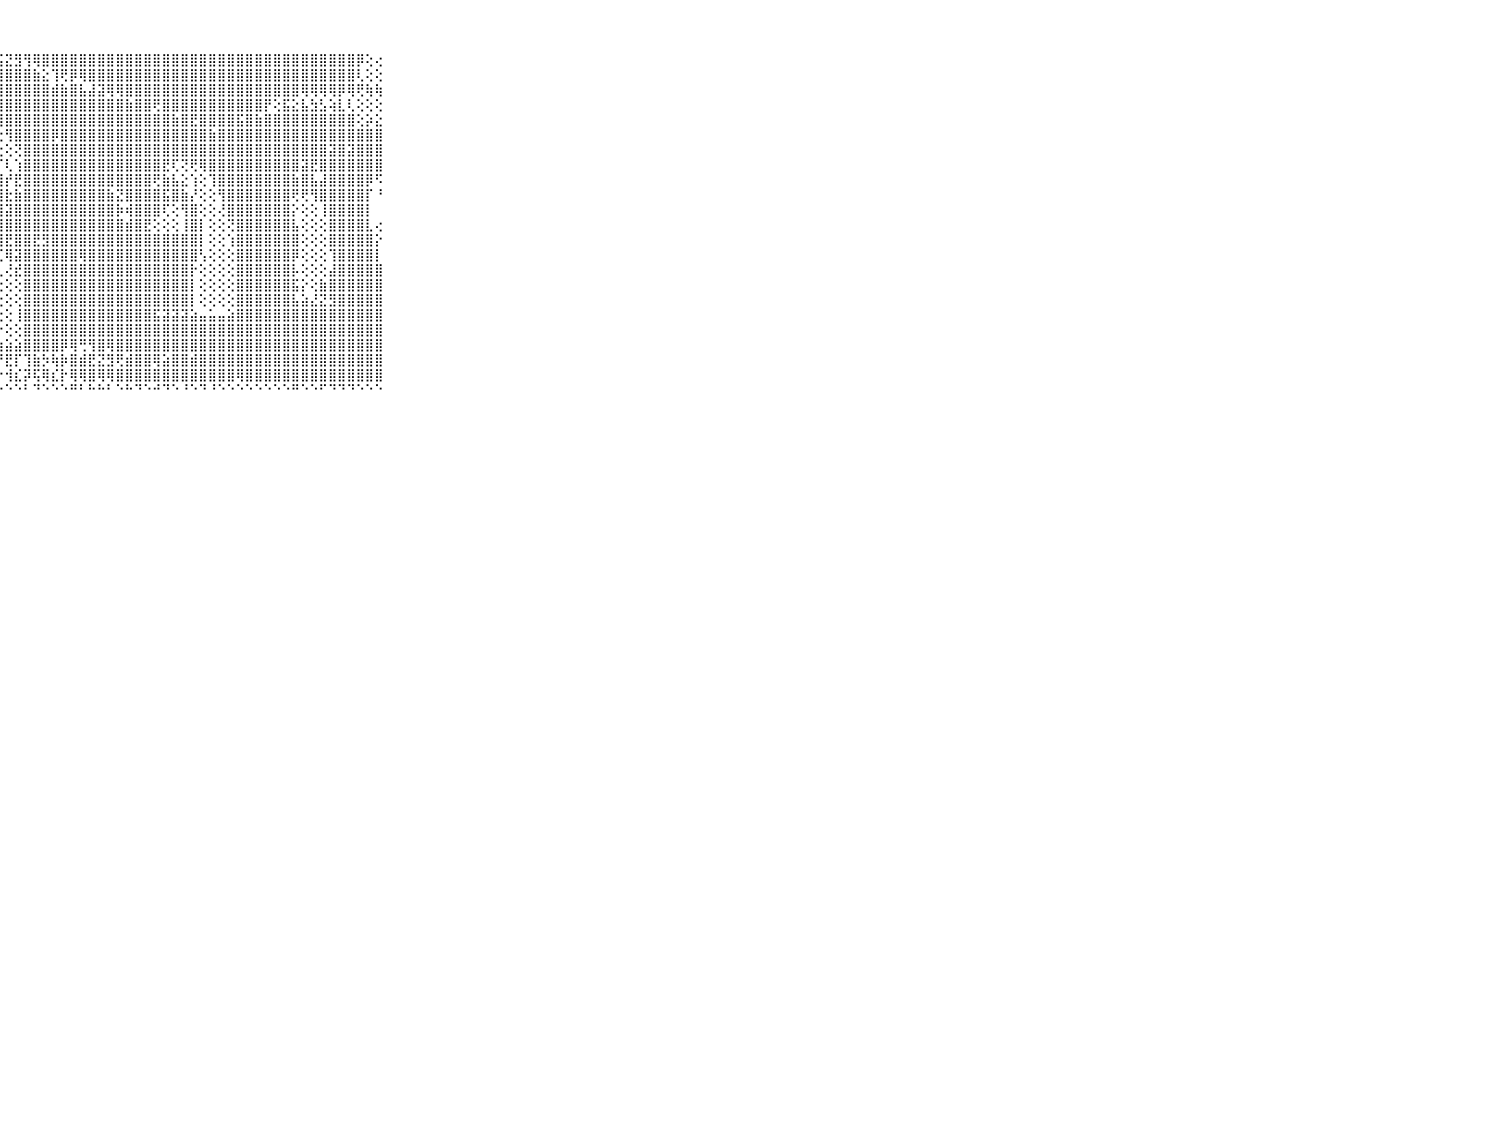

⠀⠀⠀⠀⠀⠀⠀⠀⠀⠀⠀⣞⣟⣿⣻⣿⣿⣾⣿⣗⣿⣿⣿⣾⣿⣷⣵⣯⣝⣻⢻⢿⣿⣿⣿⣿⣿⣿⣿⣿⣿⣿⣿⣿⣿⣿⣿⣿⣿⣿⣿⣿⣿⣿⣿⣿⣿⣿⣿⣿⣿⣿⣿⣿⣿⣿⡿⢕⢔⠀⠀⠀⠀⠀⠀⠀⠀⠀⠀⠀⠀
⠀⠀⠀⠀⠀⠀⠀⠀⠀⠀⠀⣜⣿⣾⢿⣿⣿⣿⣿⣿⣿⣿⣿⣿⣿⣿⣯⣿⣿⣿⣿⣷⣕⢹⢟⡿⢿⣿⣿⣿⣿⣿⣿⣿⣿⣿⣿⣿⣿⣿⣿⣿⣿⣿⣿⣿⣿⣿⣿⣿⣿⣿⣿⣿⣿⣿⢇⢕⢕⠀⠀⠀⠀⠀⠀⠀⠀⠀⠀⠀⠀
⠀⠀⠀⠀⠀⠀⠀⠀⠀⠀⠀⢷⣿⣿⣿⣟⣿⣿⣻⣿⣿⣿⣿⣿⣿⣿⣿⣿⣿⣿⣿⣿⣿⣾⣷⣿⣧⣼⣽⢿⢿⣿⣿⣿⣿⣿⣿⣿⣿⣿⣿⣿⣿⣿⣿⣿⣿⣿⣿⣿⢿⢿⢿⢿⡿⢿⢟⢷⢷⠀⠀⠀⠀⠀⠀⠀⠀⠀⠀⠀⠀
⠀⠀⠀⠀⠀⠀⠀⠀⠀⠀⠀⣕⣽⣾⡿⢿⢟⢟⢝⢝⢕⢜⢝⢟⢿⣿⣿⣿⣿⣿⣿⣿⣿⣿⣿⣿⣿⣿⣿⣿⣿⣷⣿⣿⢟⣿⣿⣿⣿⣿⣿⣿⣿⣿⣿⣿⡟⢕⣯⣕⣧⣳⣣⢵⣇⢇⢕⢕⢕⠀⠀⠀⠀⠀⠀⠀⠀⠀⠀⠀⠀
⠀⠀⠀⠀⠀⠀⠀⠀⠀⠀⠀⠟⠏⠑⠕⠕⢕⢕⢱⣕⡕⢕⢕⢕⢕⢜⢝⢿⣿⣿⣿⣿⣿⣿⣿⣿⣿⣿⣿⣿⣿⣿⣿⣿⣿⣿⣷⣿⣟⣿⣿⣿⣿⣯⣿⣷⣿⣿⣿⣿⣿⣿⣿⣿⣿⣿⢕⡵⣕⠀⠀⠀⠀⠀⠀⠀⠀⠀⠀⠀⠀
⠀⠀⠀⠀⠀⠀⠀⠀⠀⠀⠀⡀⠀⠀⠀⠀⠀⠀⠁⠁⠘⠝⢷⣵⡕⢕⢕⢕⢻⣿⣿⣿⣿⡿⣿⣿⣿⣿⣿⣿⣿⣿⣿⣿⣿⣿⣿⣿⣿⣿⣷⣿⣿⣿⣿⣿⣿⣿⣿⣿⣿⣿⣿⣿⣿⣿⣿⣿⣿⠀⠀⠀⠀⠀⠀⠀⠀⠀⠀⠀⠀
⠀⠀⠀⠀⠀⠀⠀⠀⠀⠀⠀⠉⠉⠙⠓⠖⠐⠀⠀⠀⠀⠀⠀⠙⢿⣧⡕⢕⢕⢝⣿⣿⣿⣿⣿⣿⣿⣿⣿⣿⣿⣿⣿⣿⣿⣿⣿⣿⣿⣿⣿⣿⣿⣿⣿⣿⣿⣿⣿⣿⣿⣿⣿⣽⣿⣽⣿⣿⣿⠀⠀⠀⠀⠀⠀⠀⠀⠀⠀⠀⠀
⠀⠀⠀⠀⠀⠀⠀⠀⠀⠀⠀⠀⠀⠄⢀⢀⢀⢁⠄⢄⢄⠐⠄⢀⠘⢻⣿⡏⢇⢱⣿⣿⣿⣿⣿⣿⣿⣿⣿⣿⣿⣿⣿⣿⣿⣟⢏⢝⢟⢿⣿⣿⣿⣿⣿⣿⣿⣿⣿⣿⣽⣟⣿⣿⣿⣿⣿⣿⣿⠀⠀⠀⠀⠀⠀⠀⠀⠀⠀⠀⠀
⠀⠀⠀⠀⠀⠀⠀⠀⠀⠀⠀⣕⡕⢕⢔⢕⢅⢕⢕⢄⢁⠀⠔⢀⠐⢜⣿⣿⡞⣟⣿⣿⣿⣿⣿⣿⣿⣿⣿⣿⣿⣿⣿⣿⢟⣷⣧⣕⢱⢕⢹⣿⣿⣿⣿⣿⣿⣿⣿⣷⣿⣧⣼⣿⣿⣿⣿⡿⠫⠀⠀⠀⠀⠀⠀⠀⠀⠀⠀⠀⠀
⠀⠀⠀⠀⠀⠀⠀⠀⠀⠀⠀⣿⣿⣷⣷⣧⣵⣕⣕⡕⢕⢕⢕⢅⢔⢕⣿⣿⣗⣷⣿⣿⣿⣿⣿⣿⣿⣿⣿⣷⣝⣿⣿⣿⣿⣯⣿⣷⡜⢕⢕⢻⣿⣿⣿⣿⣿⣿⣿⢟⢟⢻⣿⣿⣿⣿⣿⡏⠘⠀⠀⠀⠀⠀⠀⠀⠀⠀⠀⠀⠀
⠀⠀⠀⠀⠀⠀⠀⠀⠀⠀⠀⣿⣿⣿⣿⣿⣿⣿⣿⣿⣷⣷⣷⣱⣱⢕⣿⣿⣽⣿⣿⣿⣿⣿⣿⣿⣿⣿⣿⣿⡷⢾⣿⣿⣿⢏⢕⢻⣿⢕⢕⢜⣿⣿⣿⣿⣿⣿⣿⡕⢕⢕⢸⣿⣿⣿⣿⡇⠀⠀⠀⠀⠀⠀⠀⠀⠀⠀⠀⠀⠀
⠀⠀⠀⠀⠀⠀⠀⠀⠀⠀⠀⣿⣿⣿⣿⣿⣿⣿⣿⣿⣿⣿⣿⣿⣿⣿⣿⣿⣿⣿⣿⣿⣿⣿⣿⣿⣿⣿⣿⣿⣿⣾⣿⣟⢕⢕⢕⢸⣿⡇⢕⢕⢝⣿⣿⣿⣿⣿⣿⣧⢕⢕⢕⣿⣿⣿⣿⣇⢔⠀⠀⠀⠀⠀⠀⠀⠀⠀⠀⠀⠀
⠀⠀⠀⠀⠀⠀⠀⠀⠀⠀⠀⣿⣿⣿⣿⣿⣿⣿⣿⣿⣿⣿⣿⣿⣿⣿⣿⣿⣟⣿⣿⣟⣻⣿⣿⣿⣿⣿⣿⣿⣿⣿⣿⣿⣿⣿⣿⣿⣿⡇⢕⢕⢱⣿⣿⣿⣿⣿⣿⣿⢕⢕⢕⣿⣿⣿⣿⣿⡕⠀⠀⠀⠀⠀⠀⠀⠀⠀⠀⠀⠀
⠀⠀⠀⠀⠀⠀⠀⠀⠀⠀⠀⣿⣿⣿⣿⣿⣿⣿⣿⣿⣿⣿⣿⣿⣿⣿⣿⢏⢿⣽⣿⣿⣿⣿⣿⣿⢿⣿⣿⣿⣿⣿⣿⣿⣿⣿⣿⣿⣿⢣⢕⢕⢕⣿⣿⣿⣿⣿⣿⡿⢕⢕⢕⢹⣿⣿⣿⣿⡇⠀⠀⠀⠀⠀⠀⠀⠀⠀⠀⠀⠀
⠀⠀⠀⠀⠀⠀⠀⠀⠀⠀⠀⣿⣿⣿⣿⣿⣿⣿⣿⣿⣿⣿⣿⣿⣿⣿⣿⢇⢜⣞⣿⣿⣿⣿⣿⣿⣿⣿⣿⣿⣿⣿⣿⣿⣿⣿⣿⣿⡗⢕⢕⢕⢕⣿⣿⣿⣿⣿⣿⡧⢕⢕⢕⣼⣿⣿⣿⣿⣿⠀⠀⠀⠀⠀⠀⠀⠀⠀⠀⠀⠀
⠀⠀⠀⠀⠀⠀⠀⠀⠀⠀⠀⣿⣿⣿⣿⣿⣿⣿⣿⣿⣿⣿⣿⣿⣿⣿⣿⢕⢕⢕⣿⣿⣿⣿⣿⣿⣿⣿⣿⣿⣿⣿⣿⣿⣿⣿⣿⣿⡇⢕⢕⢕⢕⣿⣿⣿⣿⣿⣿⣯⡕⢕⣷⣿⣿⣿⣿⣿⣿⠀⠀⠀⠀⠀⠀⠀⠀⠀⠀⠀⠀
⠀⠀⠀⠀⠀⠀⠀⠀⠀⠀⠀⣿⣿⣿⣿⣿⣿⣿⣿⣿⣿⣿⣿⣿⣿⣿⡟⢕⢕⢕⣿⣿⣿⣿⣿⣿⣿⣿⣿⣿⣿⣿⣿⣿⣿⣿⣿⣿⡇⢕⢕⢕⢕⣿⣿⣿⣿⣿⣿⣧⣵⣜⣝⣻⣿⣿⣿⣿⣿⠀⠀⠀⠀⠀⠀⠀⠀⠀⠀⠀⠀
⠀⠀⠀⠀⠀⠀⠀⠀⠀⠀⠀⠸⣿⣿⣿⣿⣿⣿⣿⣿⣿⣿⣿⣿⣿⣿⡧⢕⢕⢸⣿⣿⣿⣿⣿⣿⣿⣿⣿⣿⣿⣿⣿⣿⣯⣽⣽⣽⣵⣤⣥⣤⣵⣿⣿⣿⣿⣿⣿⣿⣿⣿⣿⣿⣿⣿⣿⣿⣿⠀⠀⠀⠀⠀⠀⠀⠀⠀⠀⠀⠀
⠀⠀⠀⠀⠀⠀⠀⠀⠀⠀⠀⠀⠜⣿⣿⣿⣿⣿⣿⣿⣿⣿⣿⣿⢿⢿⢇⠕⢕⢕⣿⣿⣿⣿⣿⣿⣿⣿⣿⣿⣿⣿⣿⣿⣿⣿⣿⣿⣿⣿⣿⣿⣿⣿⣿⣿⣿⣿⣿⣿⣿⣿⣿⣿⣿⣿⣿⣿⣿⠀⠀⠀⠀⠀⠀⠀⠀⠀⠀⠀⠀
⠀⠀⠀⠀⠀⠀⠀⠀⠀⠀⠀⣤⣄⣵⣵⣵⣵⣵⣵⣵⣵⣽⢵⣵⣵⣥⣥⣴⣵⣵⣿⣿⣿⣿⡿⢿⢛⢻⣿⢿⣿⣿⣿⣿⣿⣿⣿⣿⣿⣿⣿⣿⣿⣿⣿⣿⣿⣿⣿⣿⣿⣿⣿⣿⣿⣿⣿⣿⣿⠀⠀⠀⠀⠀⠀⠀⠀⠀⠀⠀⠀
⠀⠀⠀⠀⠀⠀⠀⠀⠀⠀⠀⣟⣿⣿⣿⣿⣯⣿⣿⣿⣿⣿⣿⡿⢿⣿⢟⡟⣟⡏⢹⣷⡳⢷⡷⣿⣾⣟⣝⣻⢟⣾⣿⣿⢿⣵⣿⣿⣾⣿⣿⣿⣿⣿⣿⣿⣿⣿⣿⣿⣿⣿⣿⣿⣿⣿⣿⣿⣿⠀⠀⠀⠀⠀⠀⠀⠀⠀⠀⠀⠀
⠀⠀⠀⠀⠀⠀⠀⠀⠀⠀⠀⠿⠿⢻⢟⢟⢏⢝⢝⢟⢧⢵⢜⢕⣕⢕⢵⡕⢺⣎⡽⢯⢿⣎⡗⢿⢿⣿⢿⢿⣿⣿⣿⣿⣿⣿⣿⣿⣿⣿⣿⣿⣿⢿⣿⣿⣿⣿⣿⣿⣿⣿⣿⣿⣿⣿⣿⣿⣿⠀⠀⠀⠀⠀⠀⠀⠀⠀⠀⠀⠀
⠀⠀⠀⠀⠀⠀⠀⠀⠀⠀⠀⠀⠐⠐⠑⠑⠑⠑⠑⠑⠑⠃⠙⠋⠘⠛⠃⠑⠑⠑⠃⠙⠑⠑⠑⠛⠃⠓⠓⠃⠑⠓⠙⠑⠚⠙⠑⠘⠑⠙⠘⠑⠑⠑⠑⠑⠑⠑⠑⠛⠑⠑⠋⠙⠙⠙⠑⠑⠑⠀⠀⠀⠀⠀⠀⠀⠀⠀⠀⠀⠀